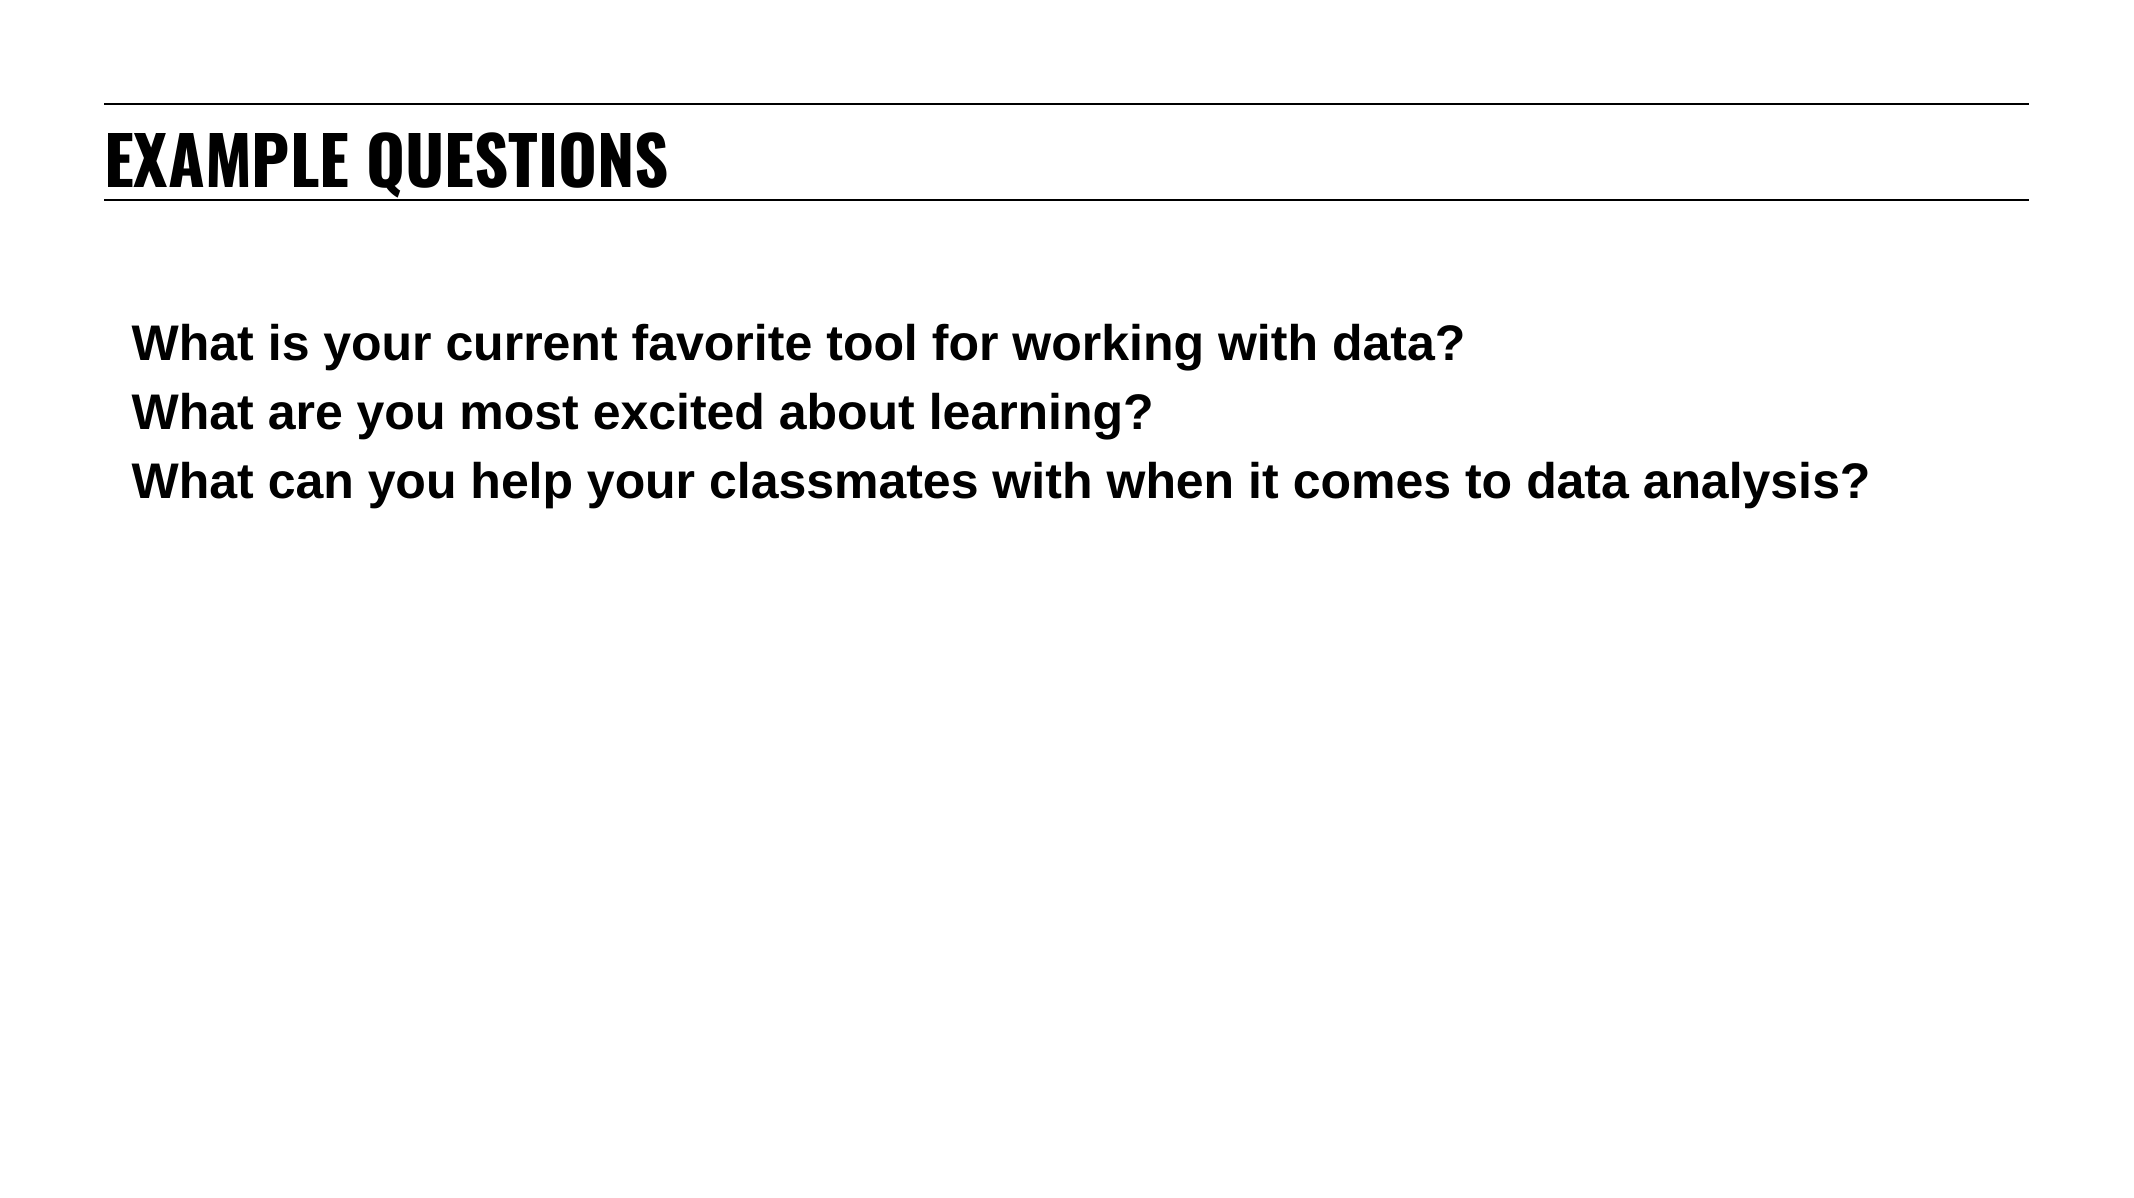

EXAMPLE QUESTIONS
What is your current favorite tool for working with data?
What are you most excited about learning?
What can you help your classmates with when it comes to data analysis?